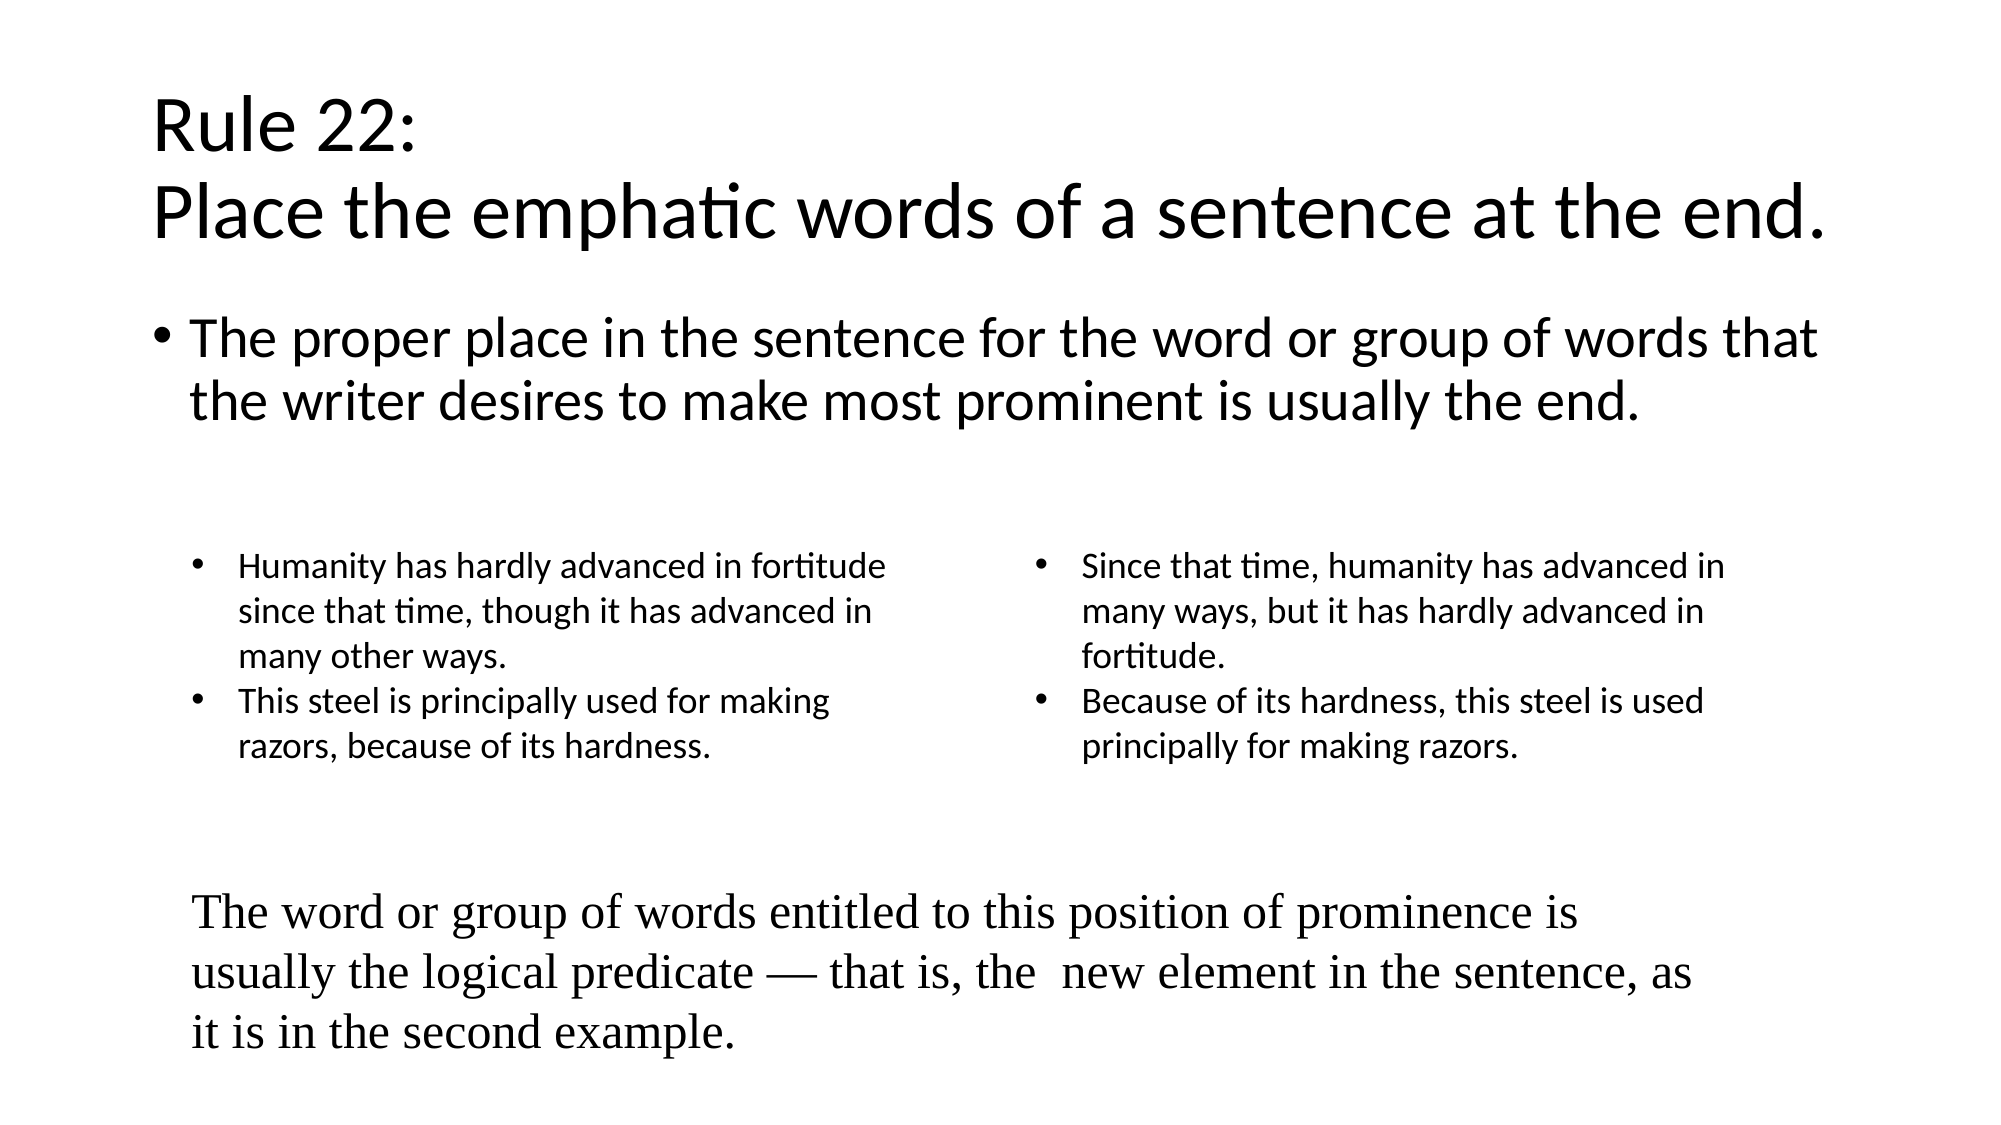

# Rule 22: Place the emphatic words of a sentence at the end.
The proper place in the sentence for the word or group of words that the writer desires to make most prominent is usually the end.
Humanity has hardly advanced in fortitude since that time, though it has advanced in many other ways.
This steel is principally used for making razors, because of its hardness.
Since that time, humanity has advanced in many ways, but it has hardly advanced in fortitude.
Because of its hardness, this steel is used principally for making razors.
The word or group of words entitled to this position of prominence is usually the logical predicate — that is, the  new element in the sentence, as it is in the second example.